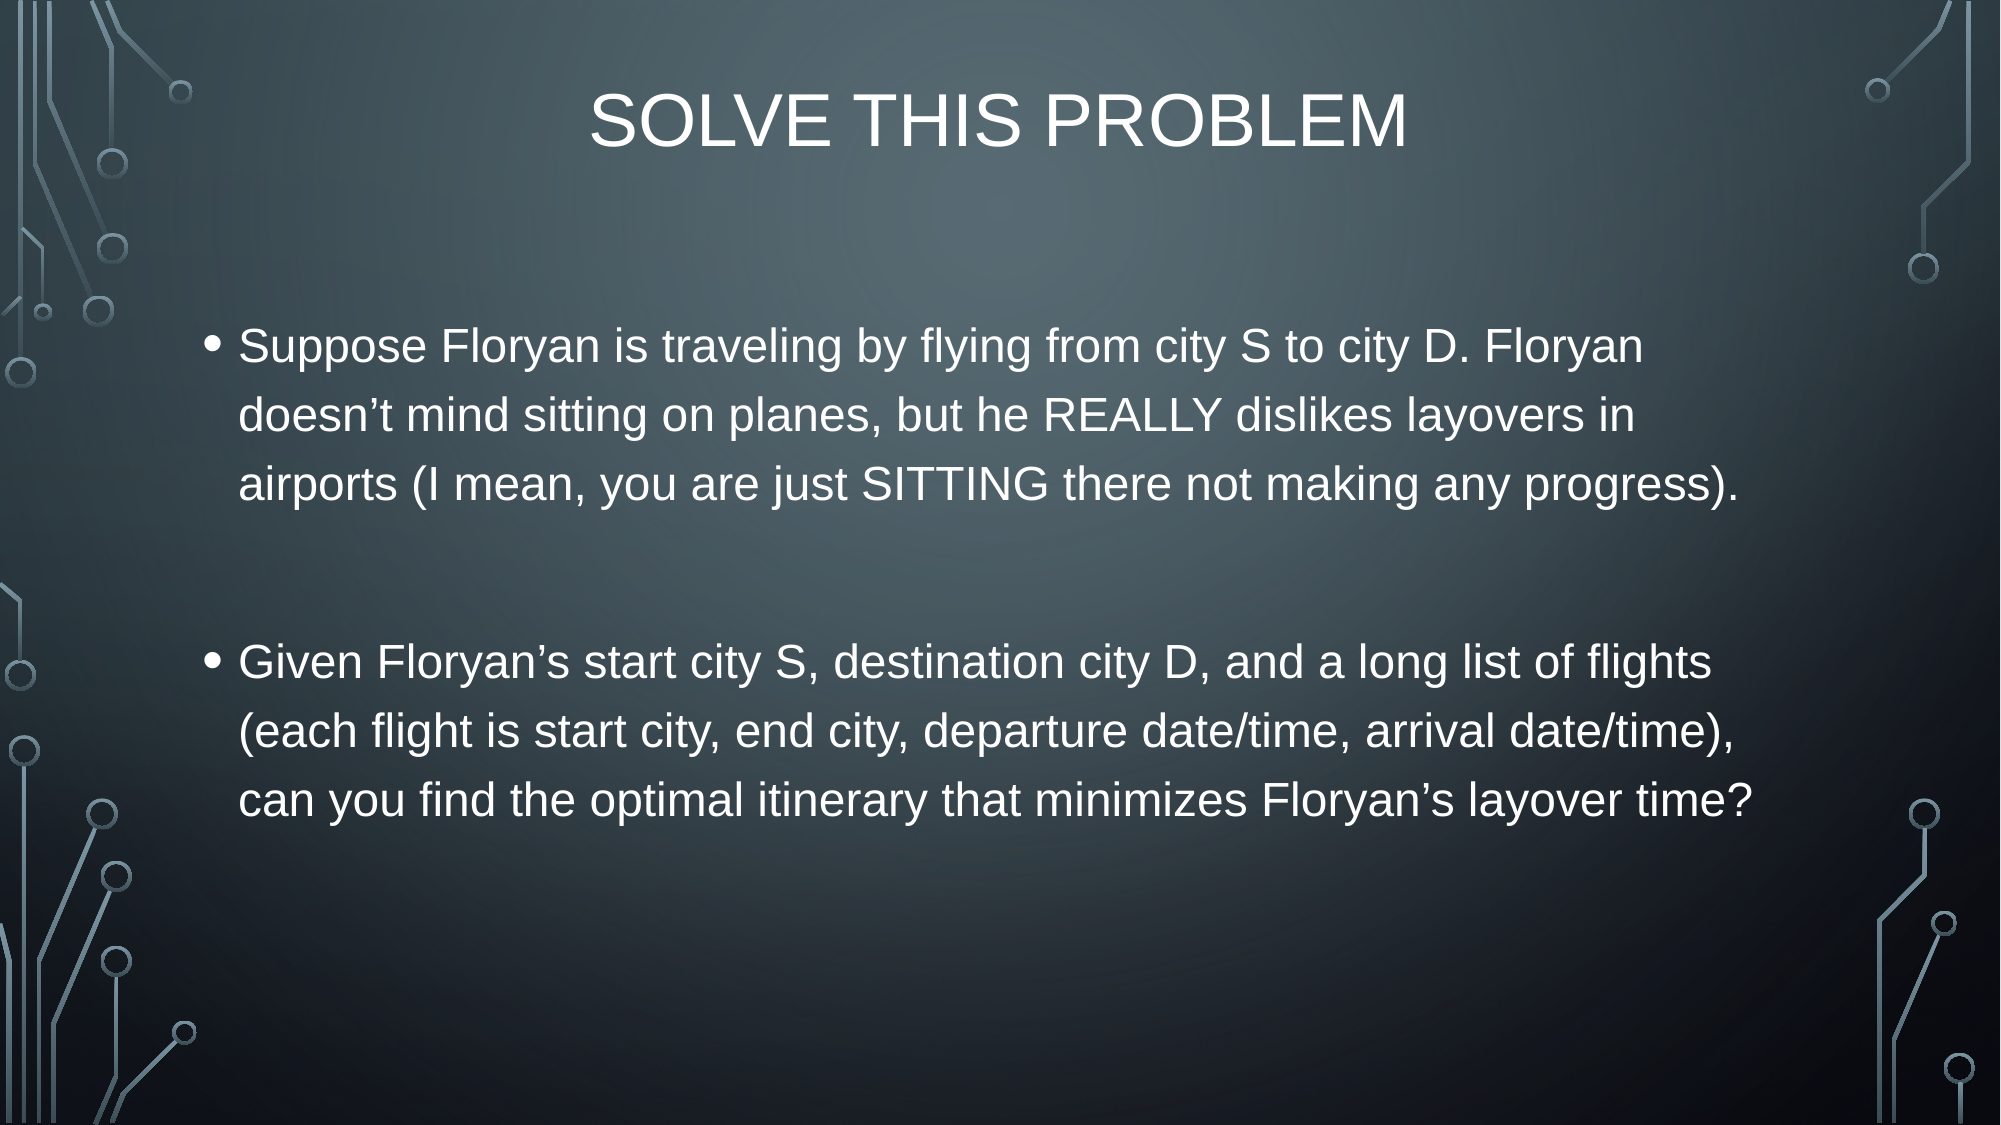

# Solve This Problem
Suppose Floryan is traveling by flying from city S to city D. Floryan doesn’t mind sitting on planes, but he REALLY dislikes layovers in airports (I mean, you are just SITTING there not making any progress).

Given Floryan’s start city S, destination city D, and a long list of flights (each flight is start city, end city, departure date/time, arrival date/time), can you find the optimal itinerary that minimizes Floryan’s layover time?